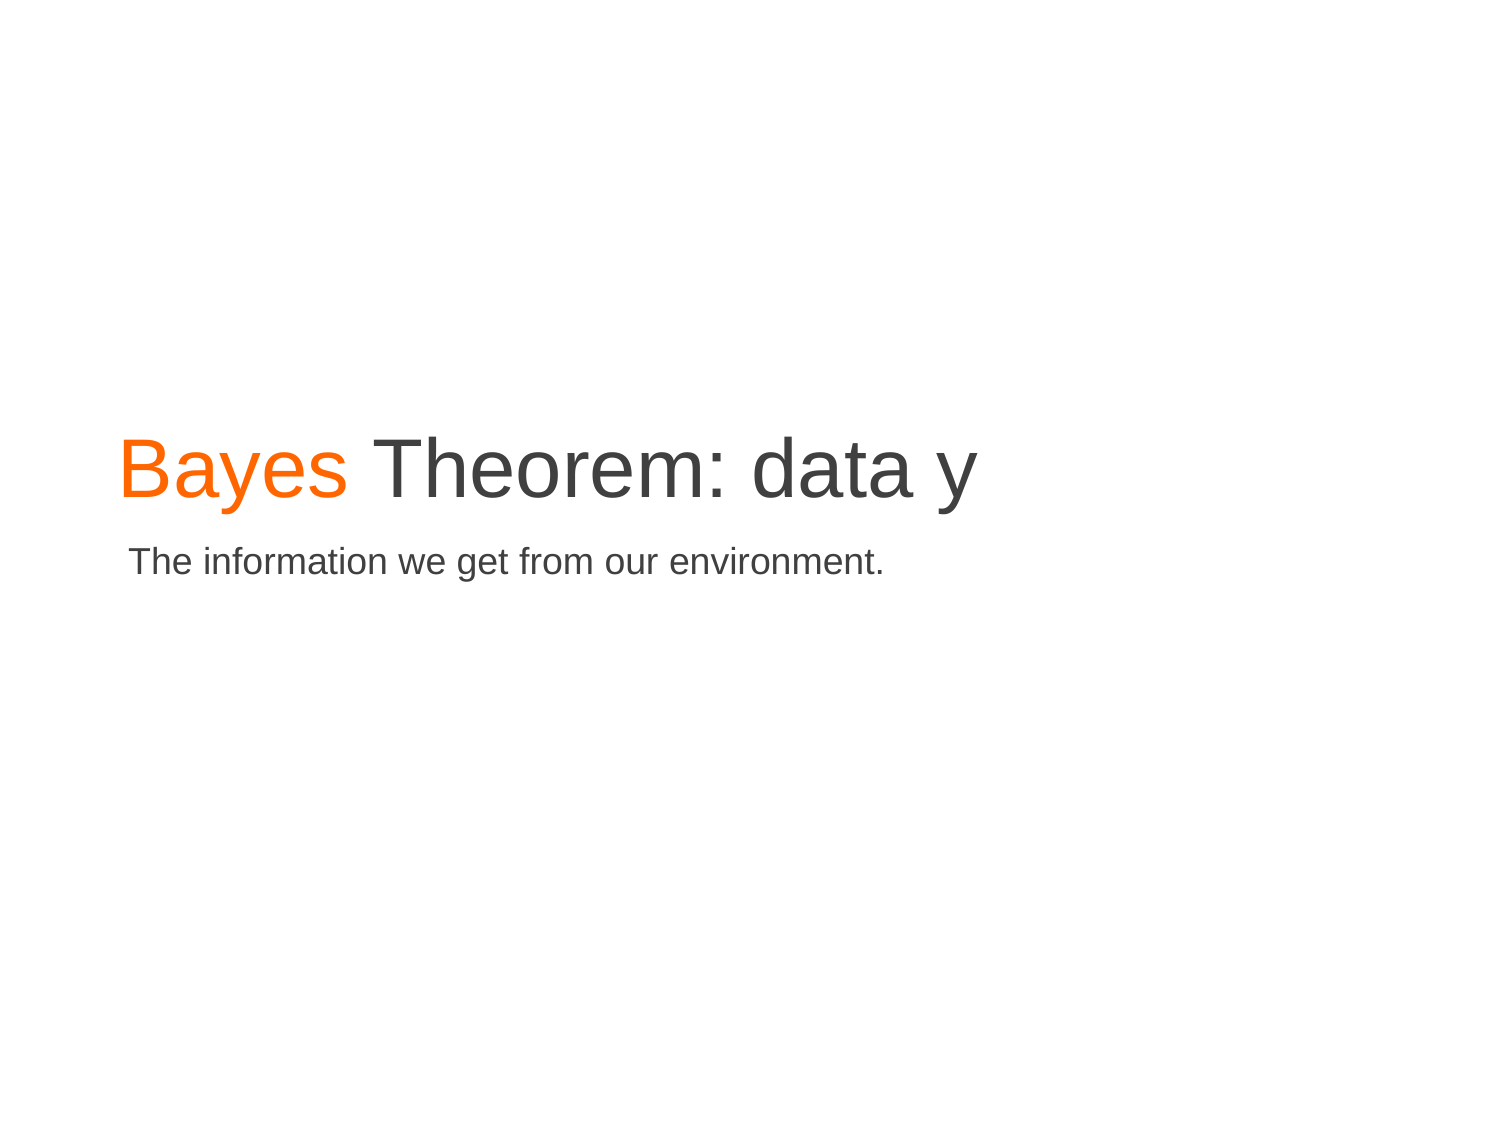

Bayes Theorem: data y
 The information we get from our environment.